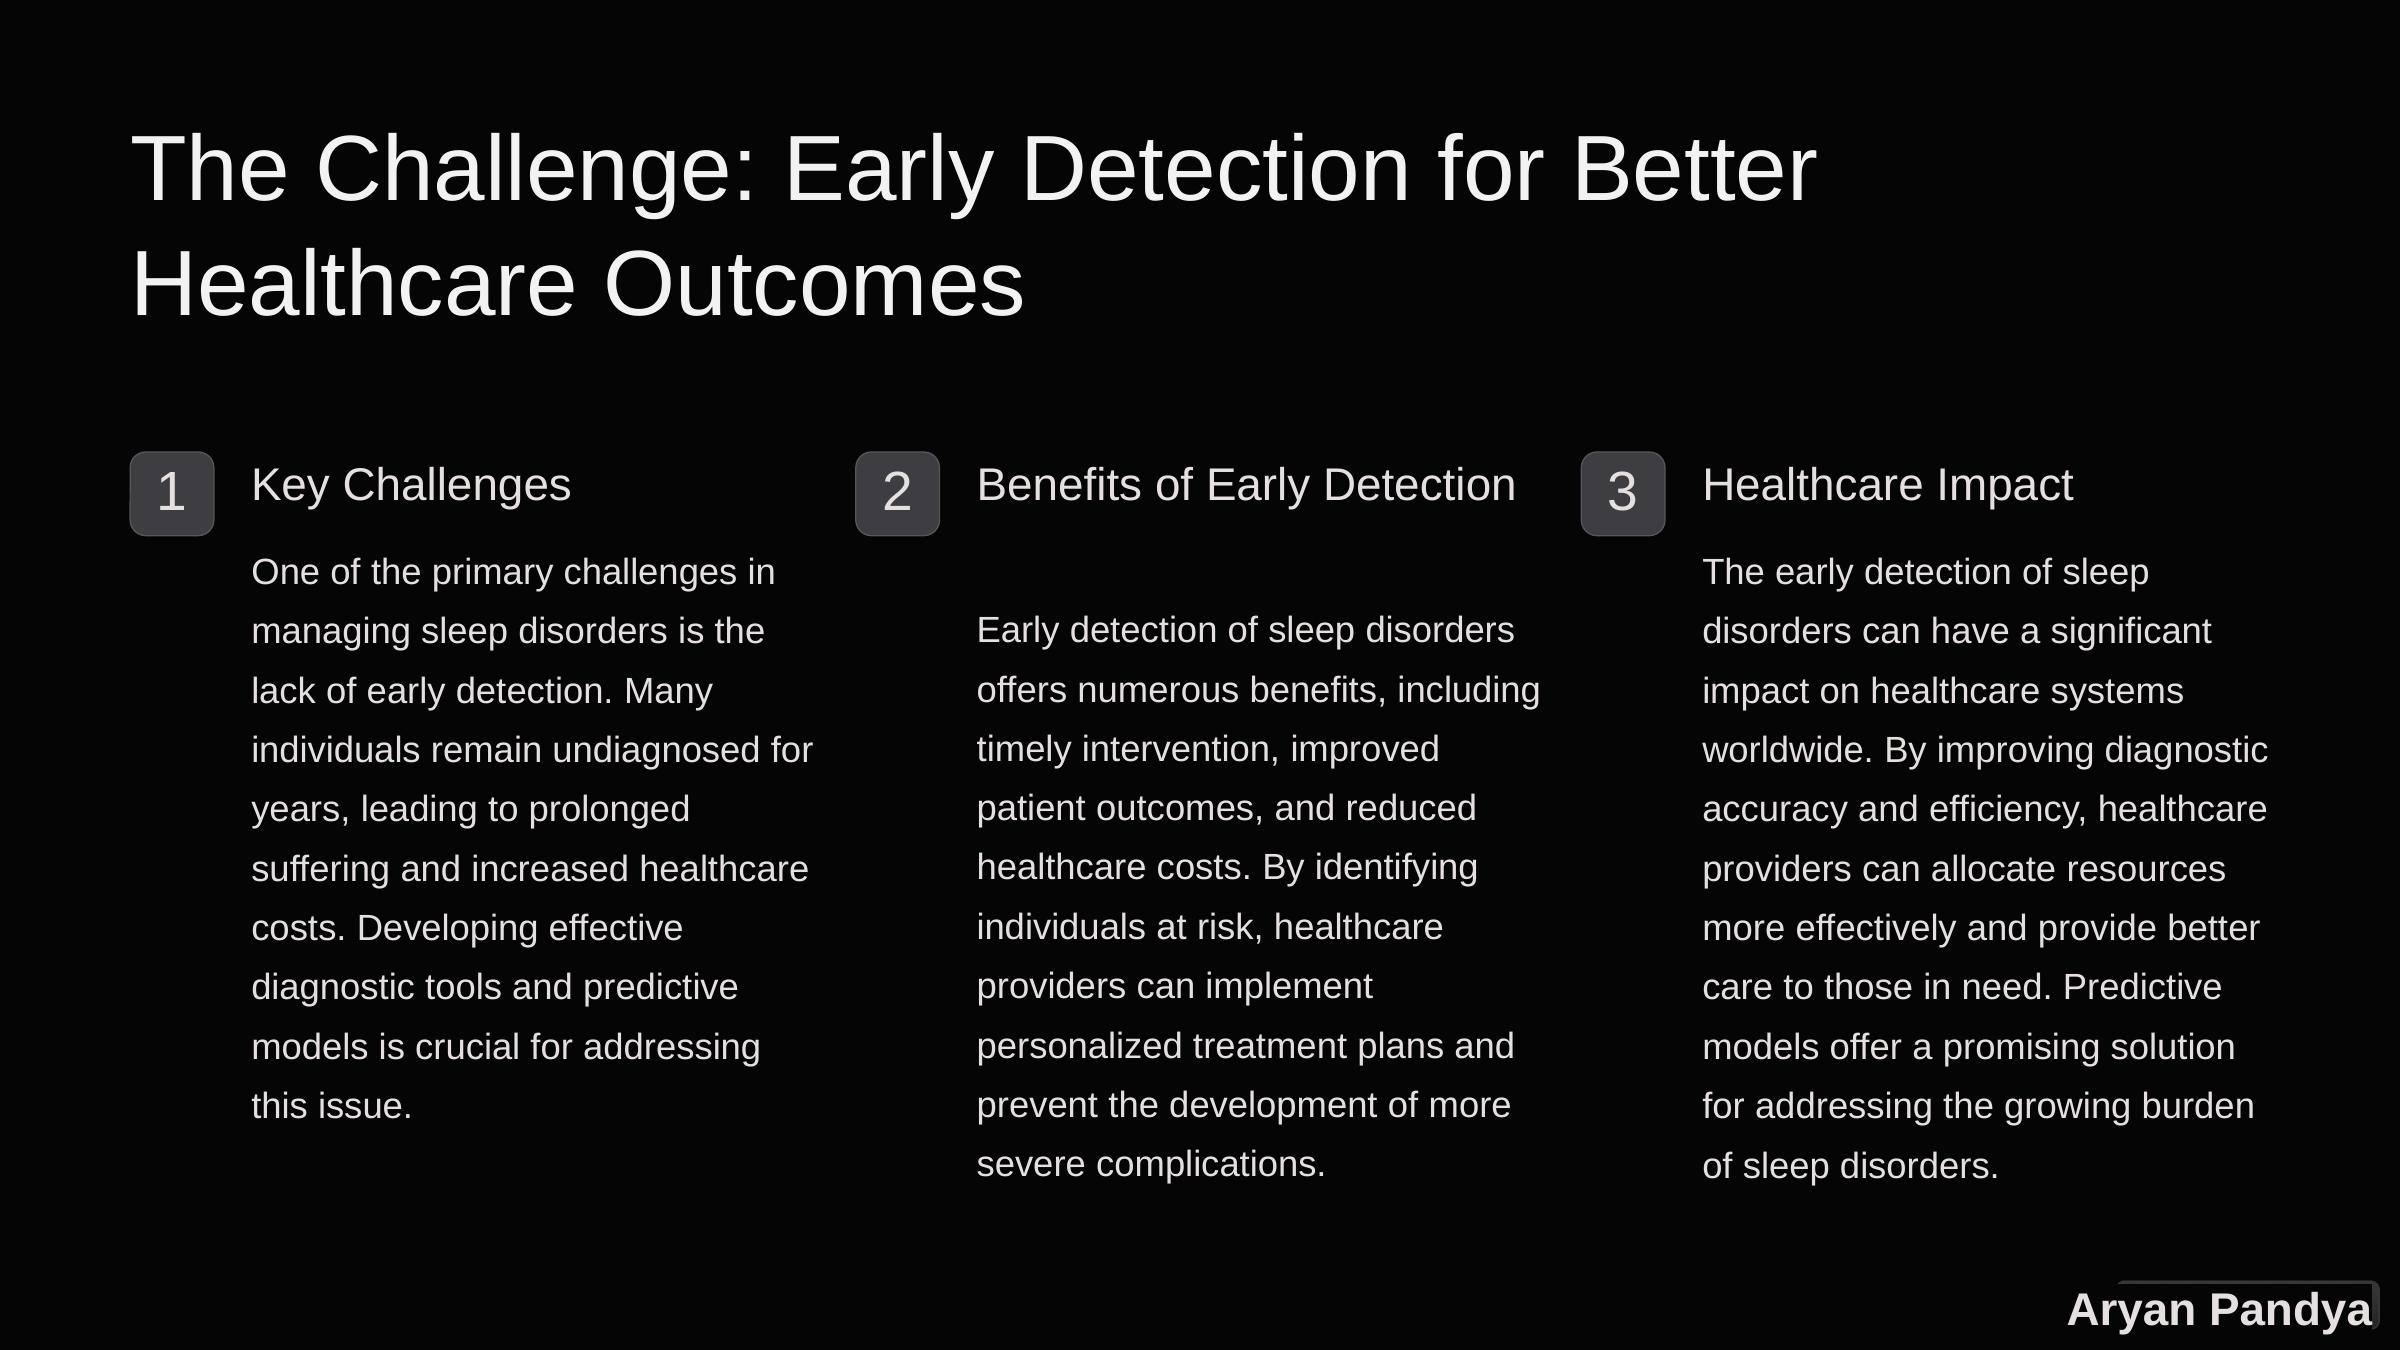

The Challenge: Early Detection for Better Healthcare Outcomes

Key Challenges

Benefits of Early Detection

Healthcare Impact
1
2
3
One of the primary challenges in managing sleep disorders is the lack of early detection. Many individuals remain undiagnosed for years, leading to prolonged suffering and increased healthcare costs. Developing effective diagnostic tools and predictive models is crucial for addressing this issue.
The early detection of sleep disorders can have a significant impact on healthcare systems worldwide. By improving diagnostic accuracy and efficiency, healthcare providers can allocate resources more effectively and provide better care to those in need. Predictive models offer a promising solution for addressing the growing burden of sleep disorders.
Early detection of sleep disorders offers numerous benefits, including timely intervention, improved patient outcomes, and reduced healthcare costs. By identifying individuals at risk, healthcare providers can implement personalized treatment plans and prevent the development of more severe complications.
Aryan Pandya